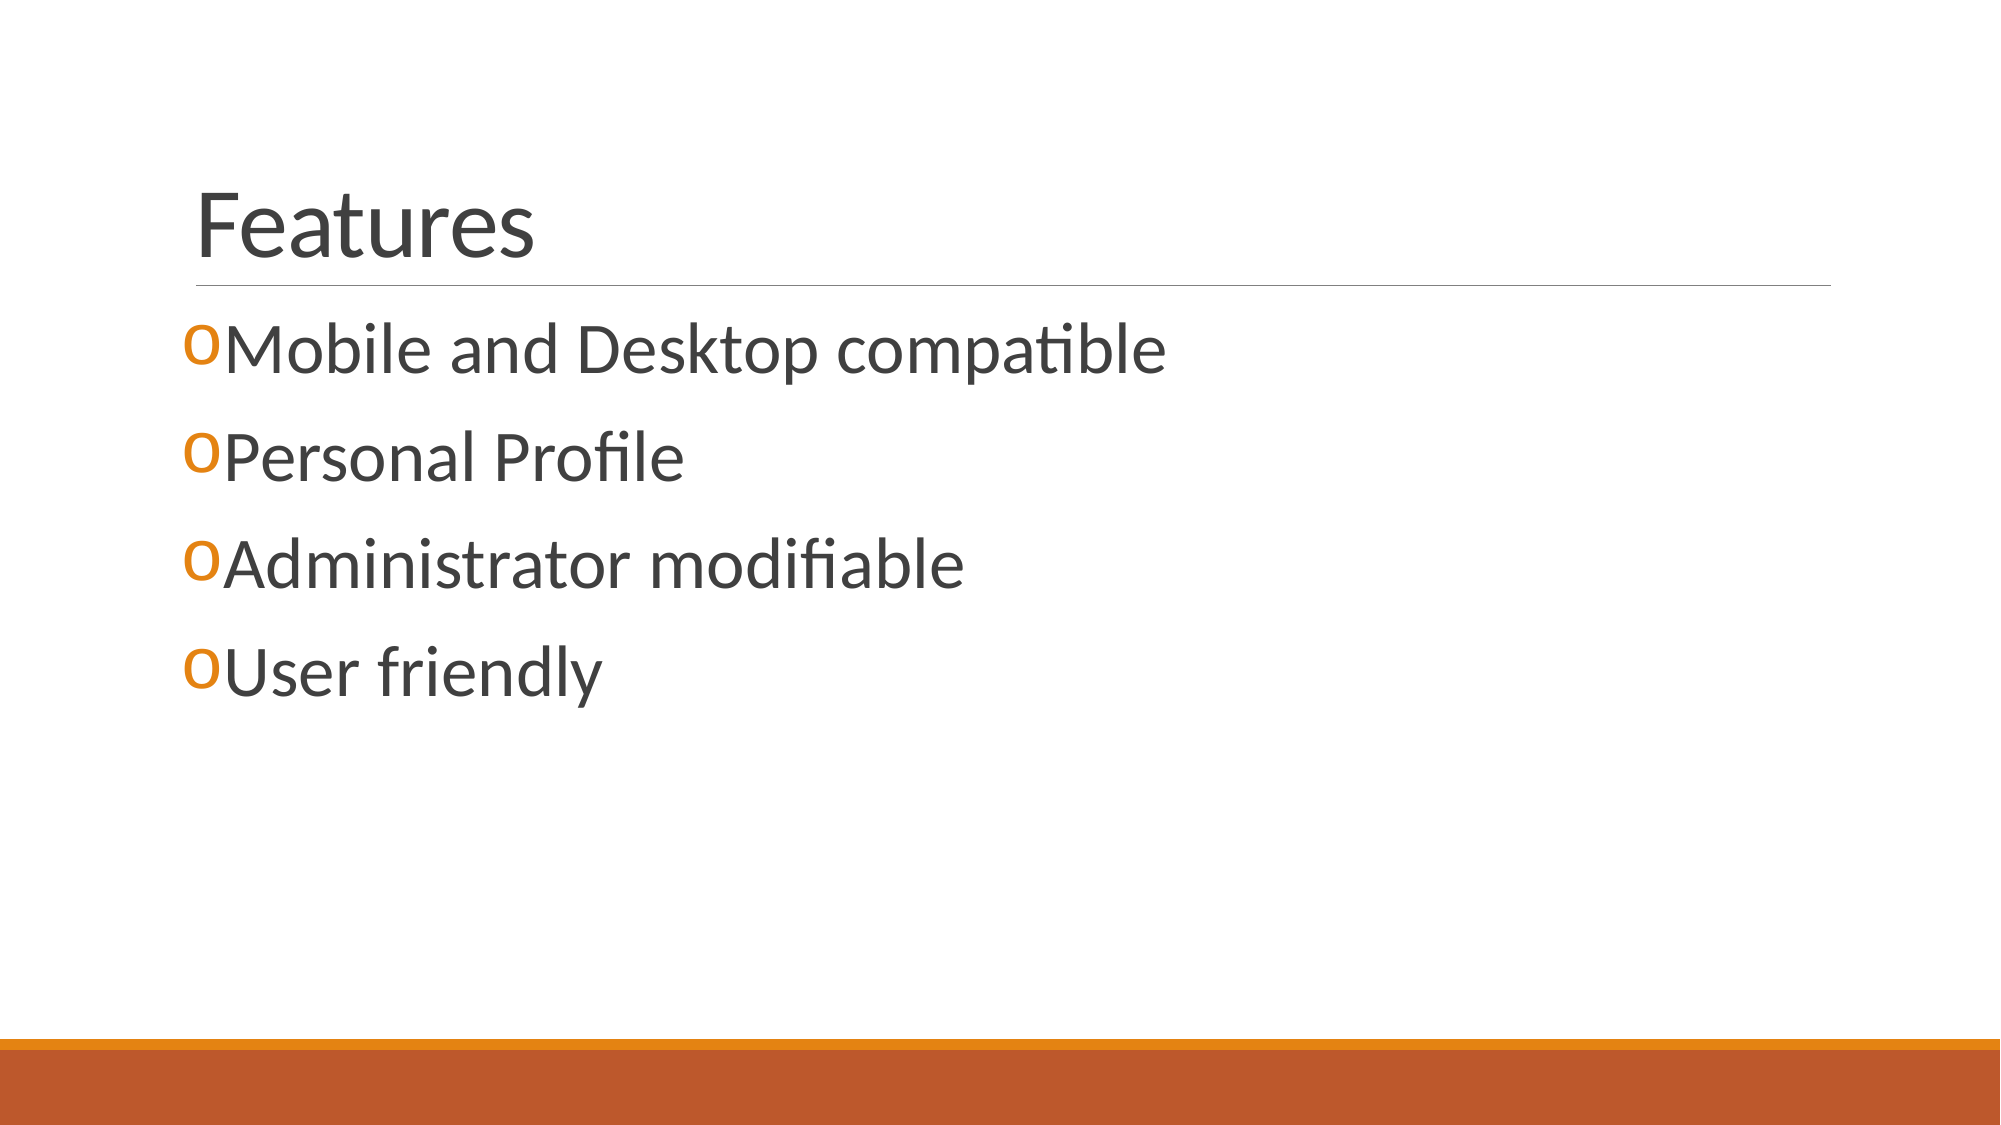

# Features
Mobile and Desktop compatible
Personal Profile
Administrator modifiable
User friendly